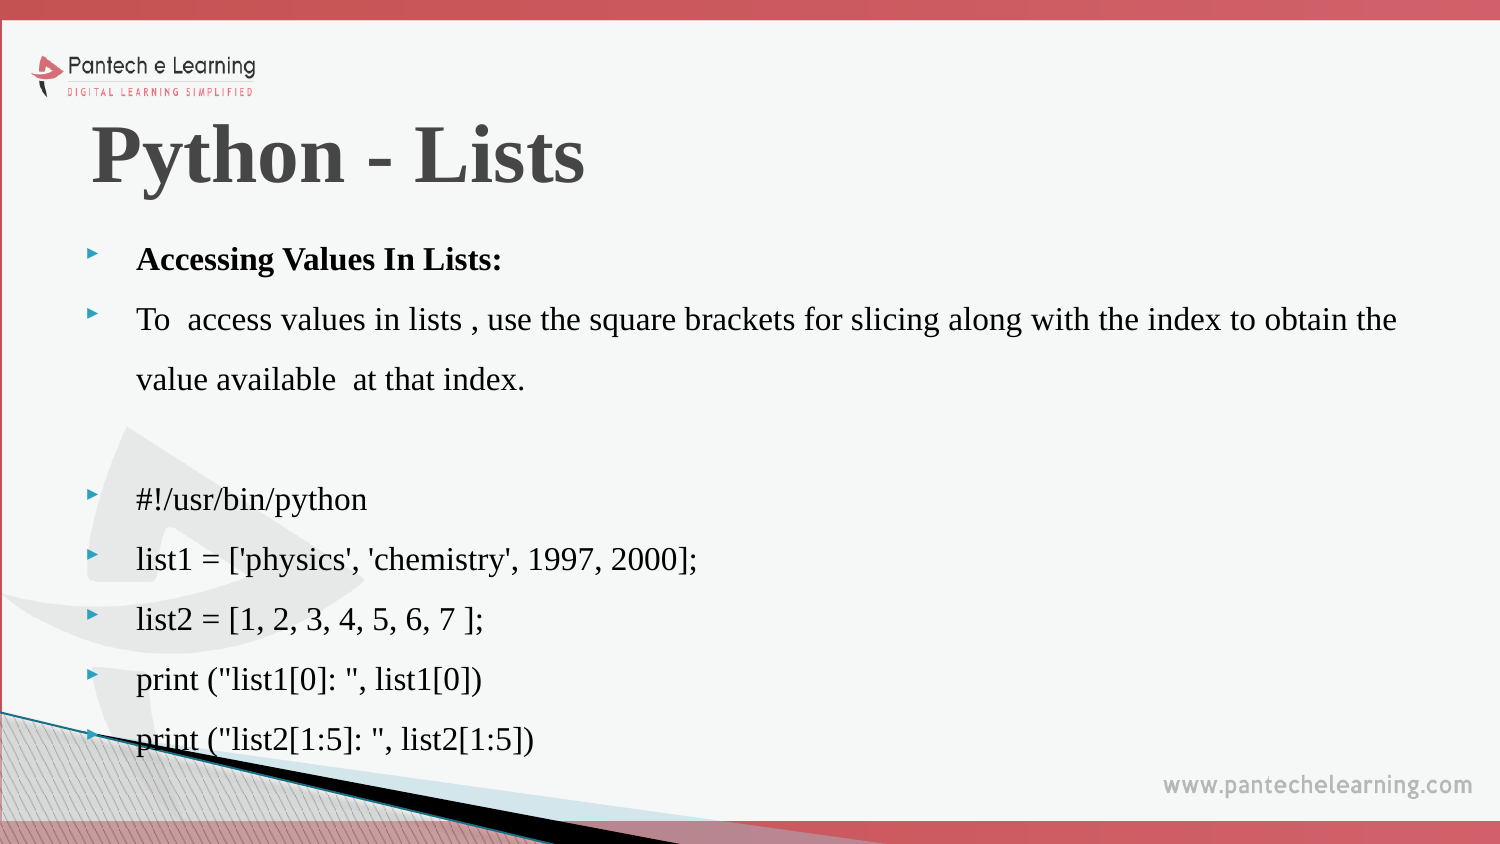

# Python - Lists
Accessing Values In Lists:
To  access values in lists , use the square brackets for slicing along with the index to obtain the value available  at that index.

#!/usr/bin/python
list1 = ['physics', 'chemistry', 1997, 2000];
list2 = [1, 2, 3, 4, 5, 6, 7 ];
print ("list1[0]: ", list1[0])
print ("list2[1:5]: ", list2[1:5])